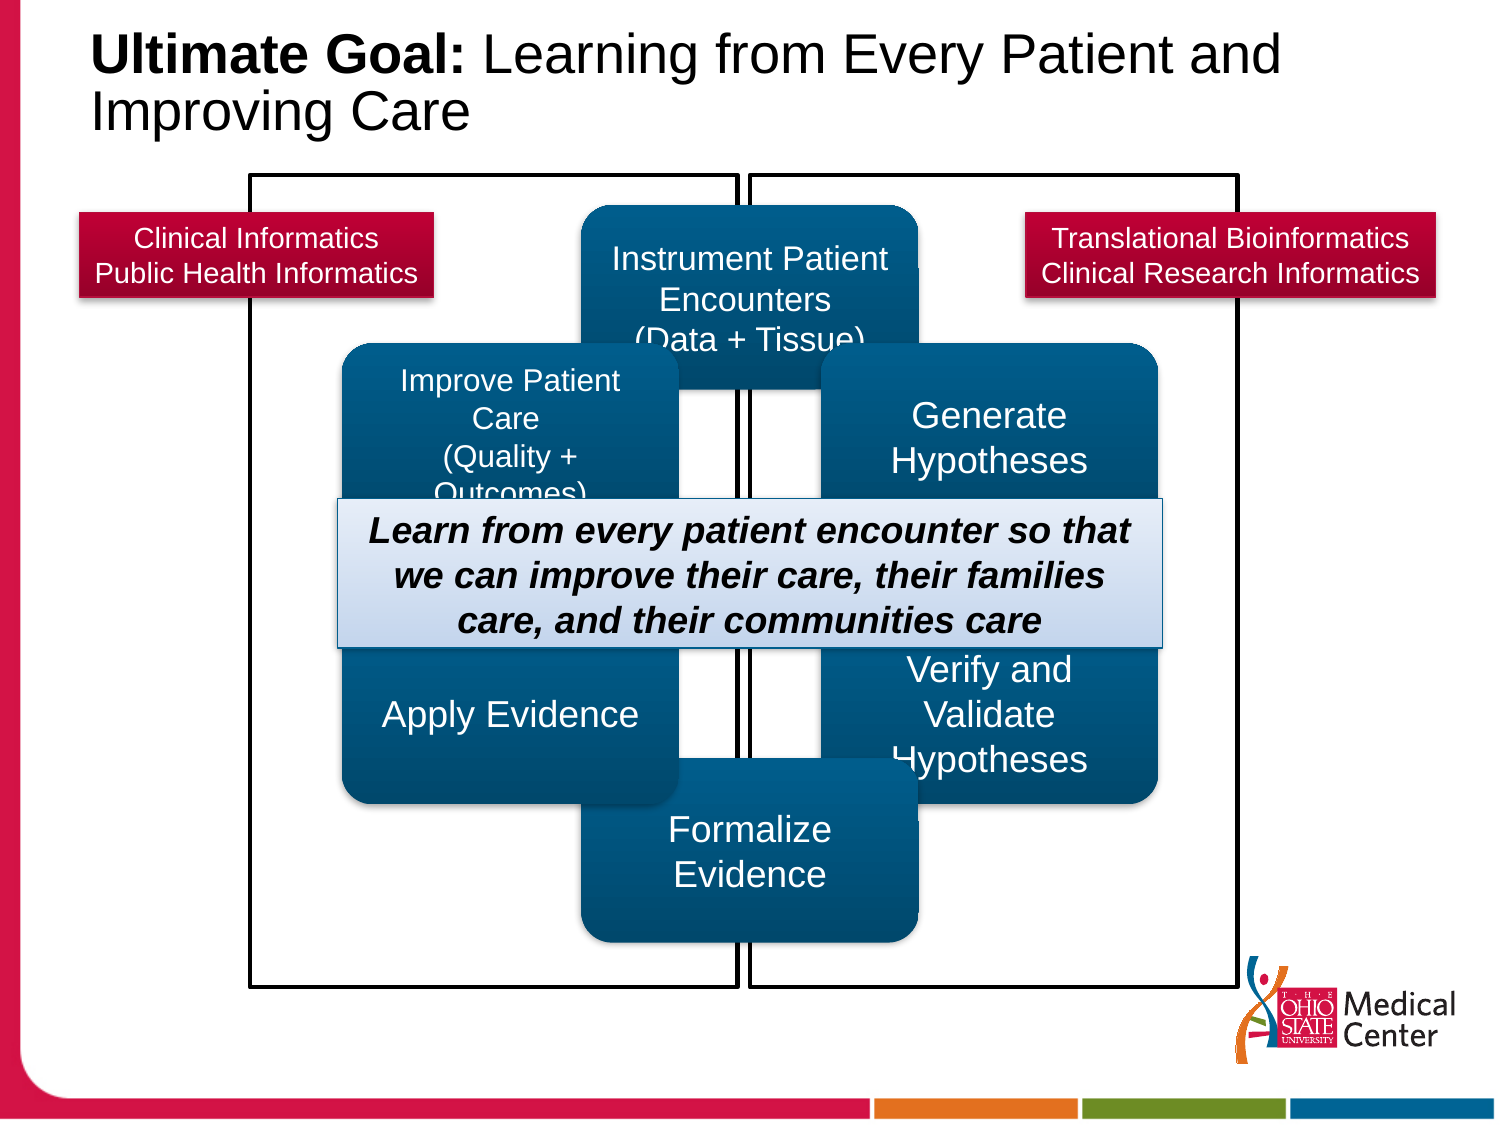

# Ultimate Goal: Learning from Every Patient and Improving Care

Clinical Informatics
Public Health Informatics

Translational Bioinformatics
Clinical Research Informatics
Instrument Patient Encounters
(Data + Tissue)
Generate Hypotheses
Apply Evidence
Improve Patient Care
(Quality + Outcomes)
Formalize Evidence
Learn from every patient encounter so that we can improve their care, their families care, and their communities care